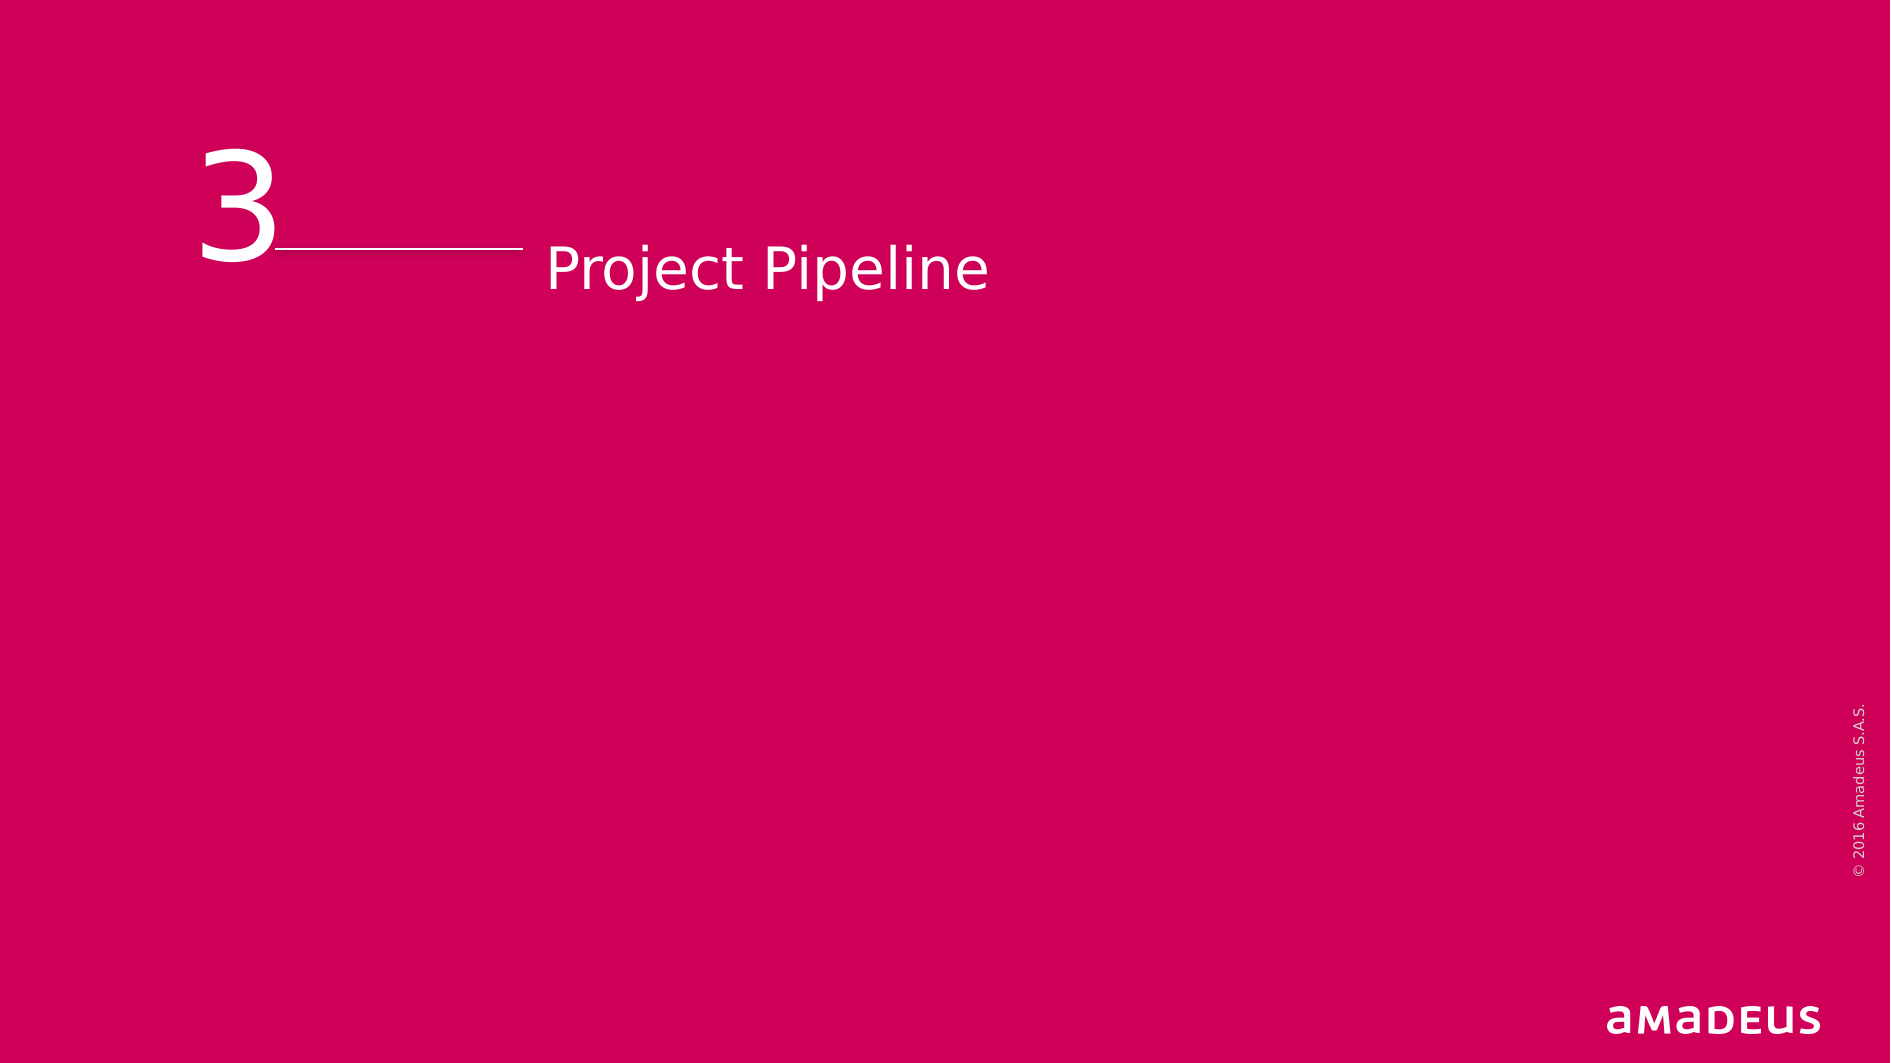

# 3
Project Pipeline
© 2016 Amadeus S.A.S.